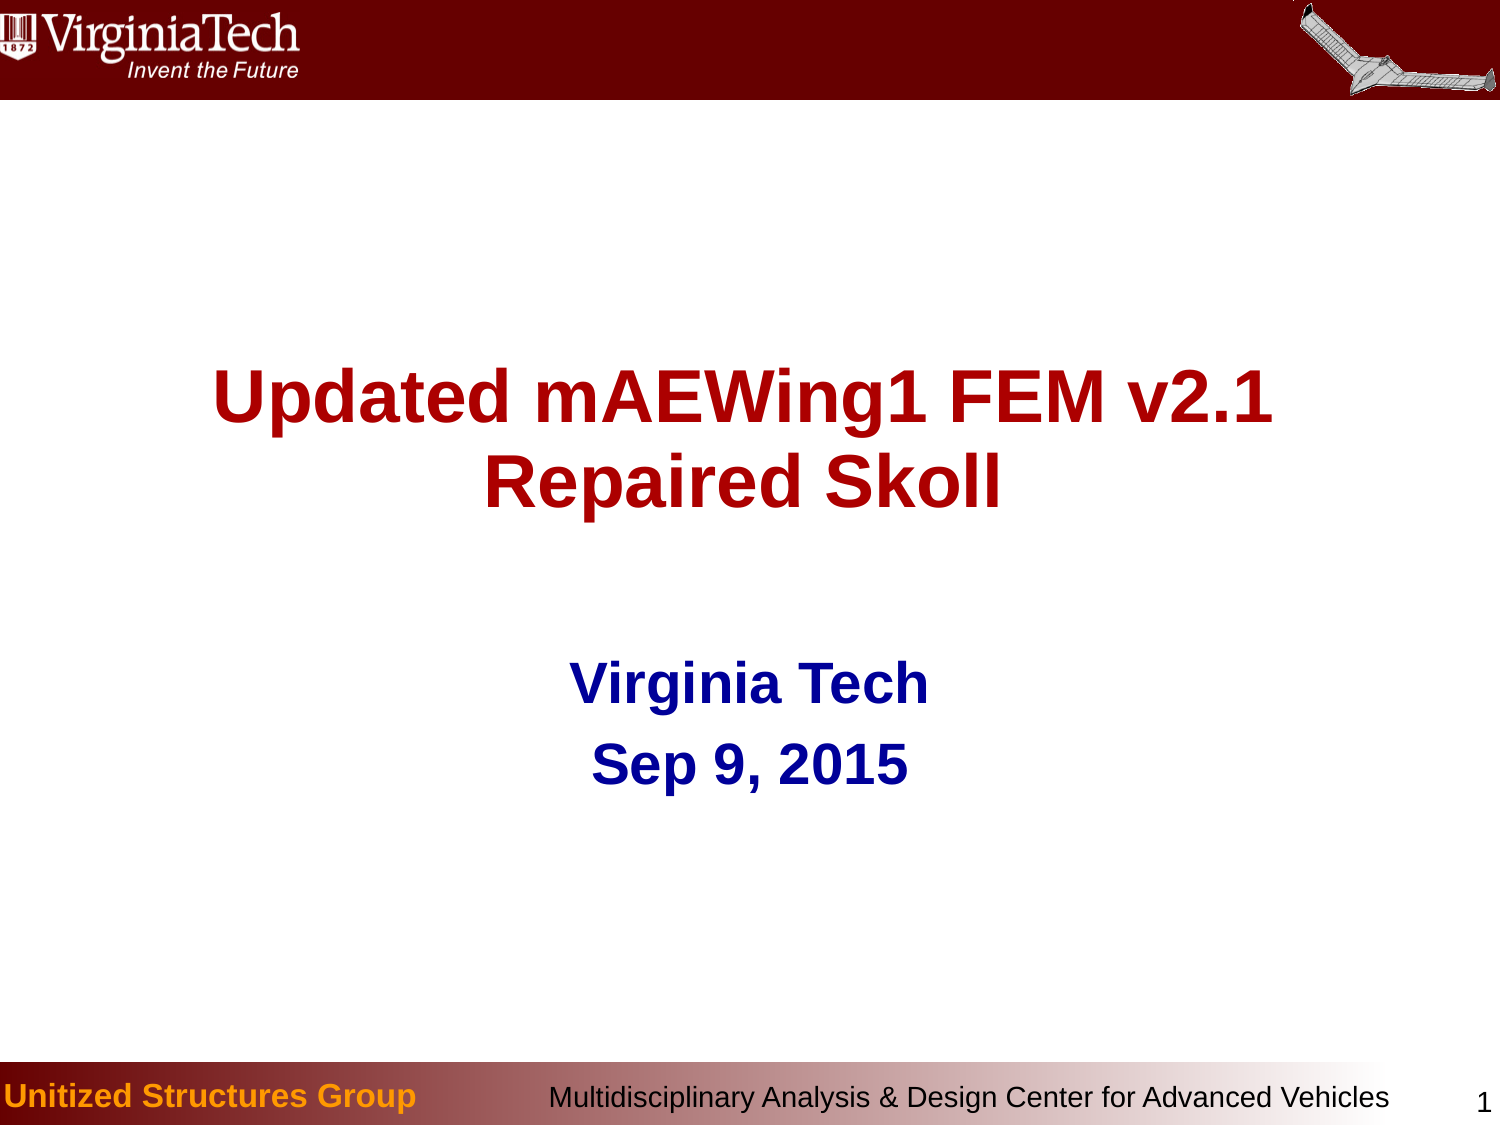

# Updated mAEWing1 FEM v2.1 Repaired Skoll
Virginia Tech
Sep 9, 2015